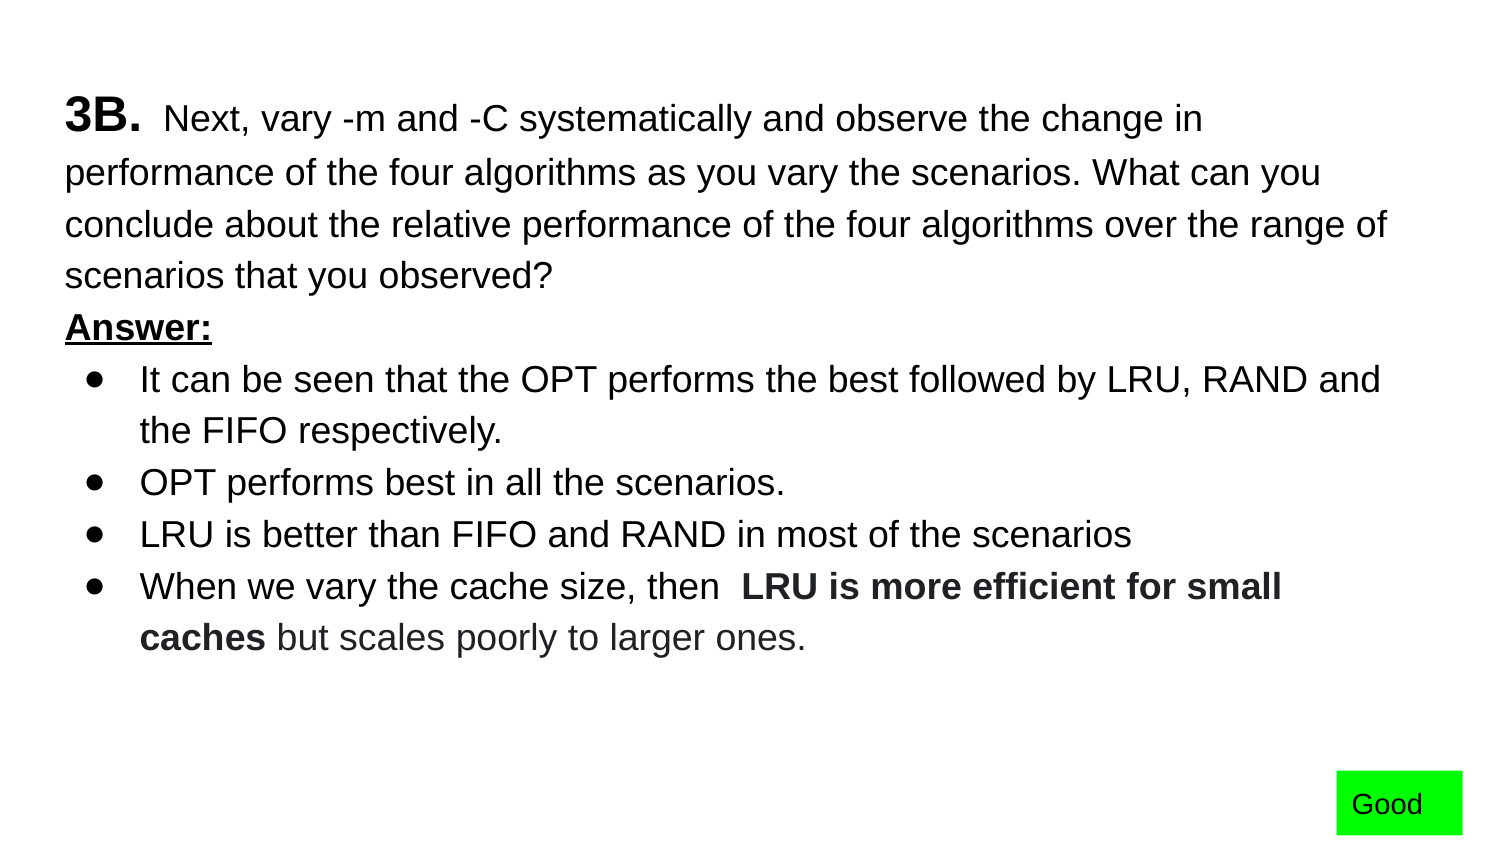

3B.  Next, vary -m and -C systematically and observe the change in performance of the four algorithms as you vary the scenarios. What can you conclude about the relative performance of the four algorithms over the range of scenarios that you observed?
Answer:
It can be seen that the OPT performs the best followed by LRU, RAND and the FIFO respectively.
OPT performs best in all the scenarios.
LRU is better than FIFO and RAND in most of the scenarios
When we vary the cache size, then  LRU is more efficient for small caches but scales poorly to larger ones.

Good